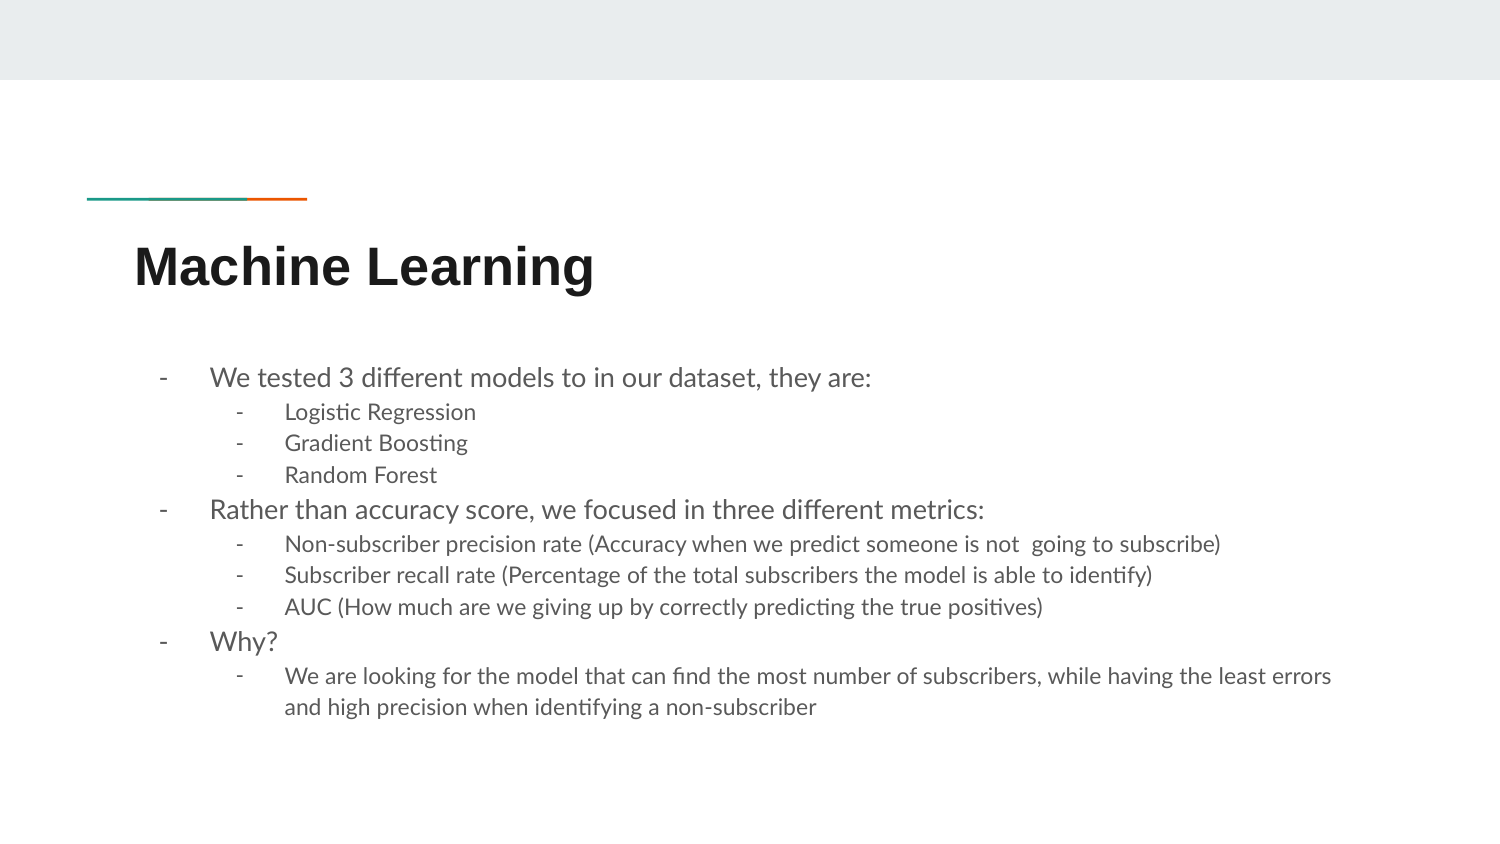

# Machine Learning
We tested 3 different models to in our dataset, they are:
Logistic Regression
Gradient Boosting
Random Forest
Rather than accuracy score, we focused in three different metrics:
Non-subscriber precision rate (Accuracy when we predict someone is not  going to subscribe)
Subscriber recall rate (Percentage of the total subscribers the model is able to identify)
AUC (How much are we giving up by correctly predicting the true positives)
Why?
We are looking for the model that can find the most number of subscribers, while having the least errors and high precision when identifying a non-subscriber